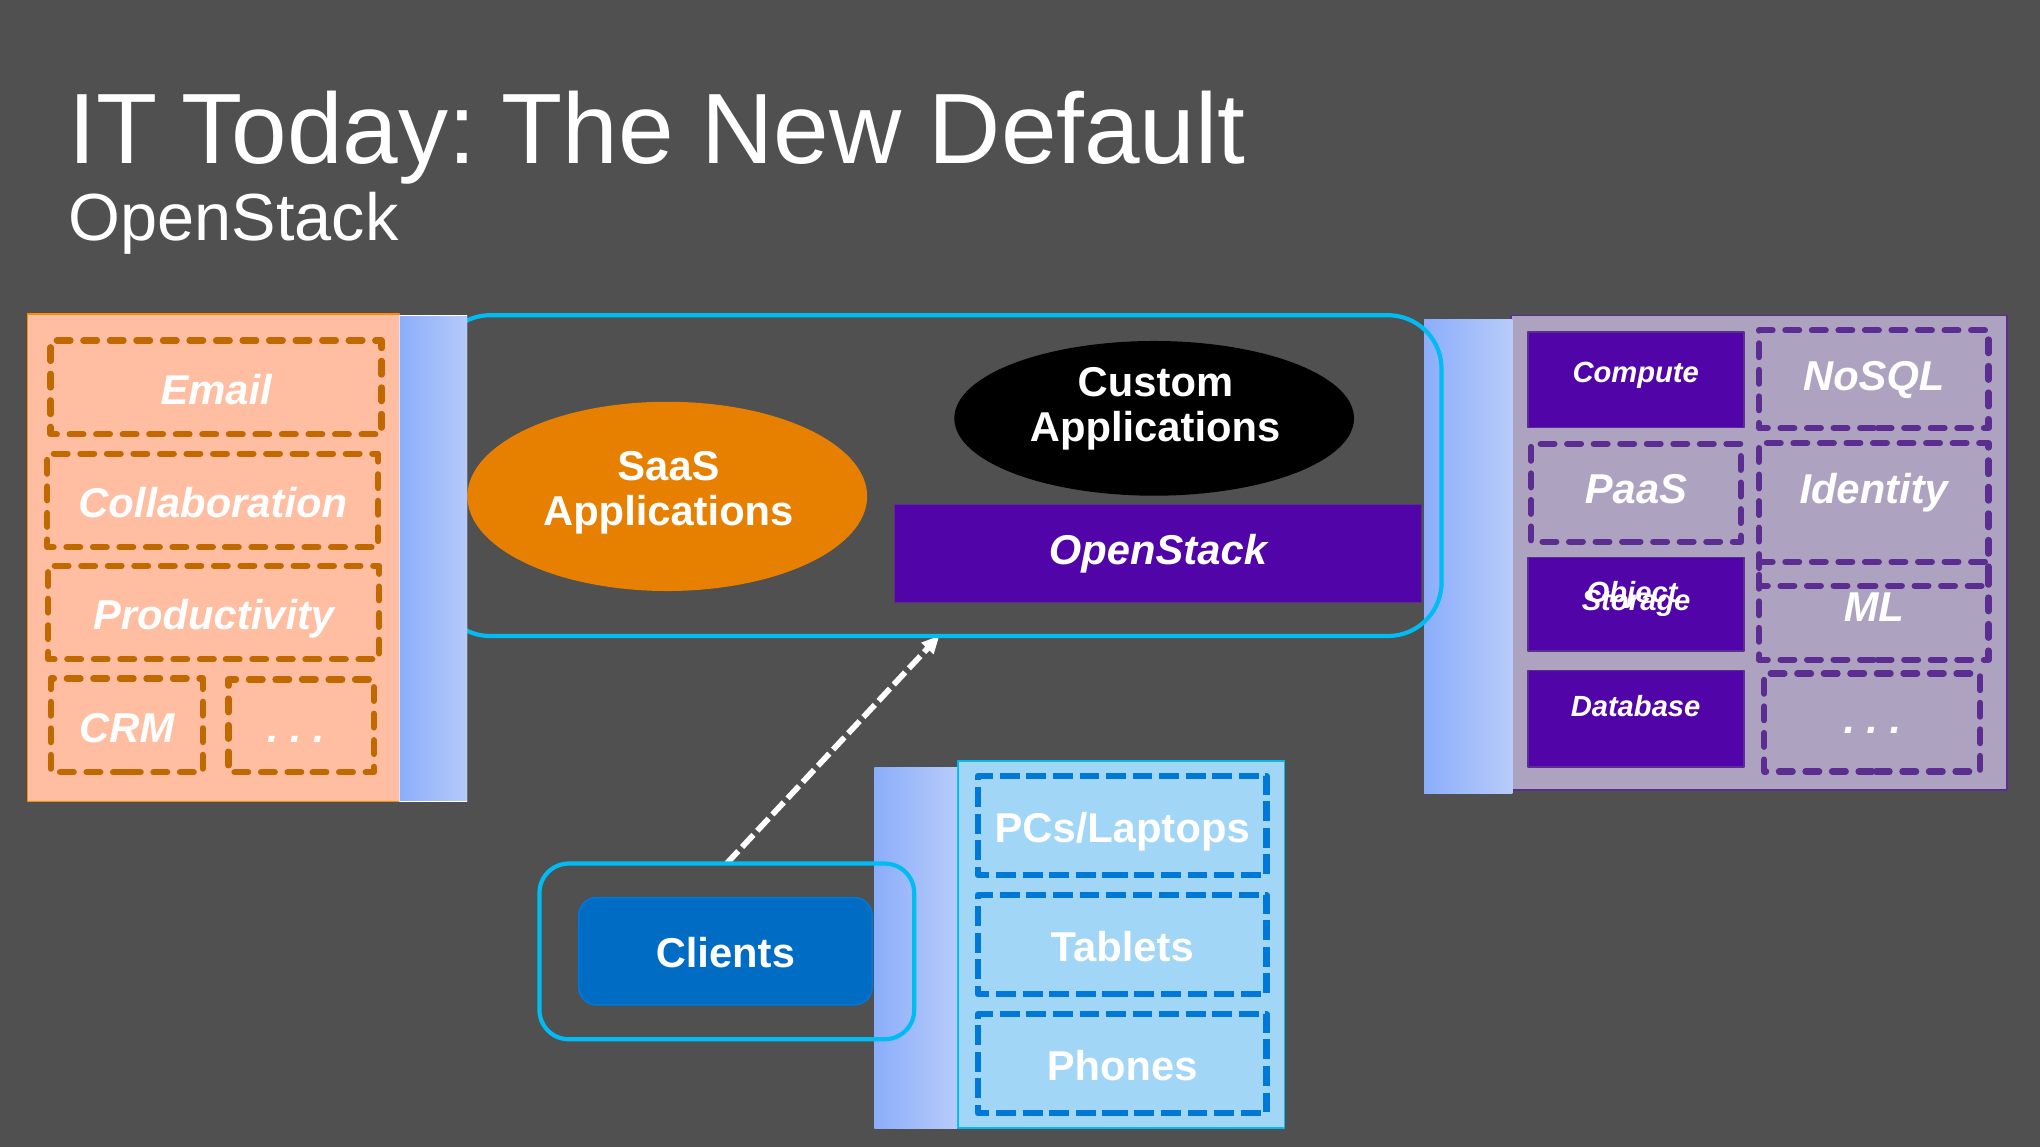

IT Today: The New Default
OpenStack

NoSQL

Compute
Custom
Applications
Email

SaaS Applications
Identity
PaaS
Collaboration
OpenStack

Object
Storage
ML
Productivity

Database
. . .
CRM
. . .

PCs/Laptops

Tablets
Clients

Phones